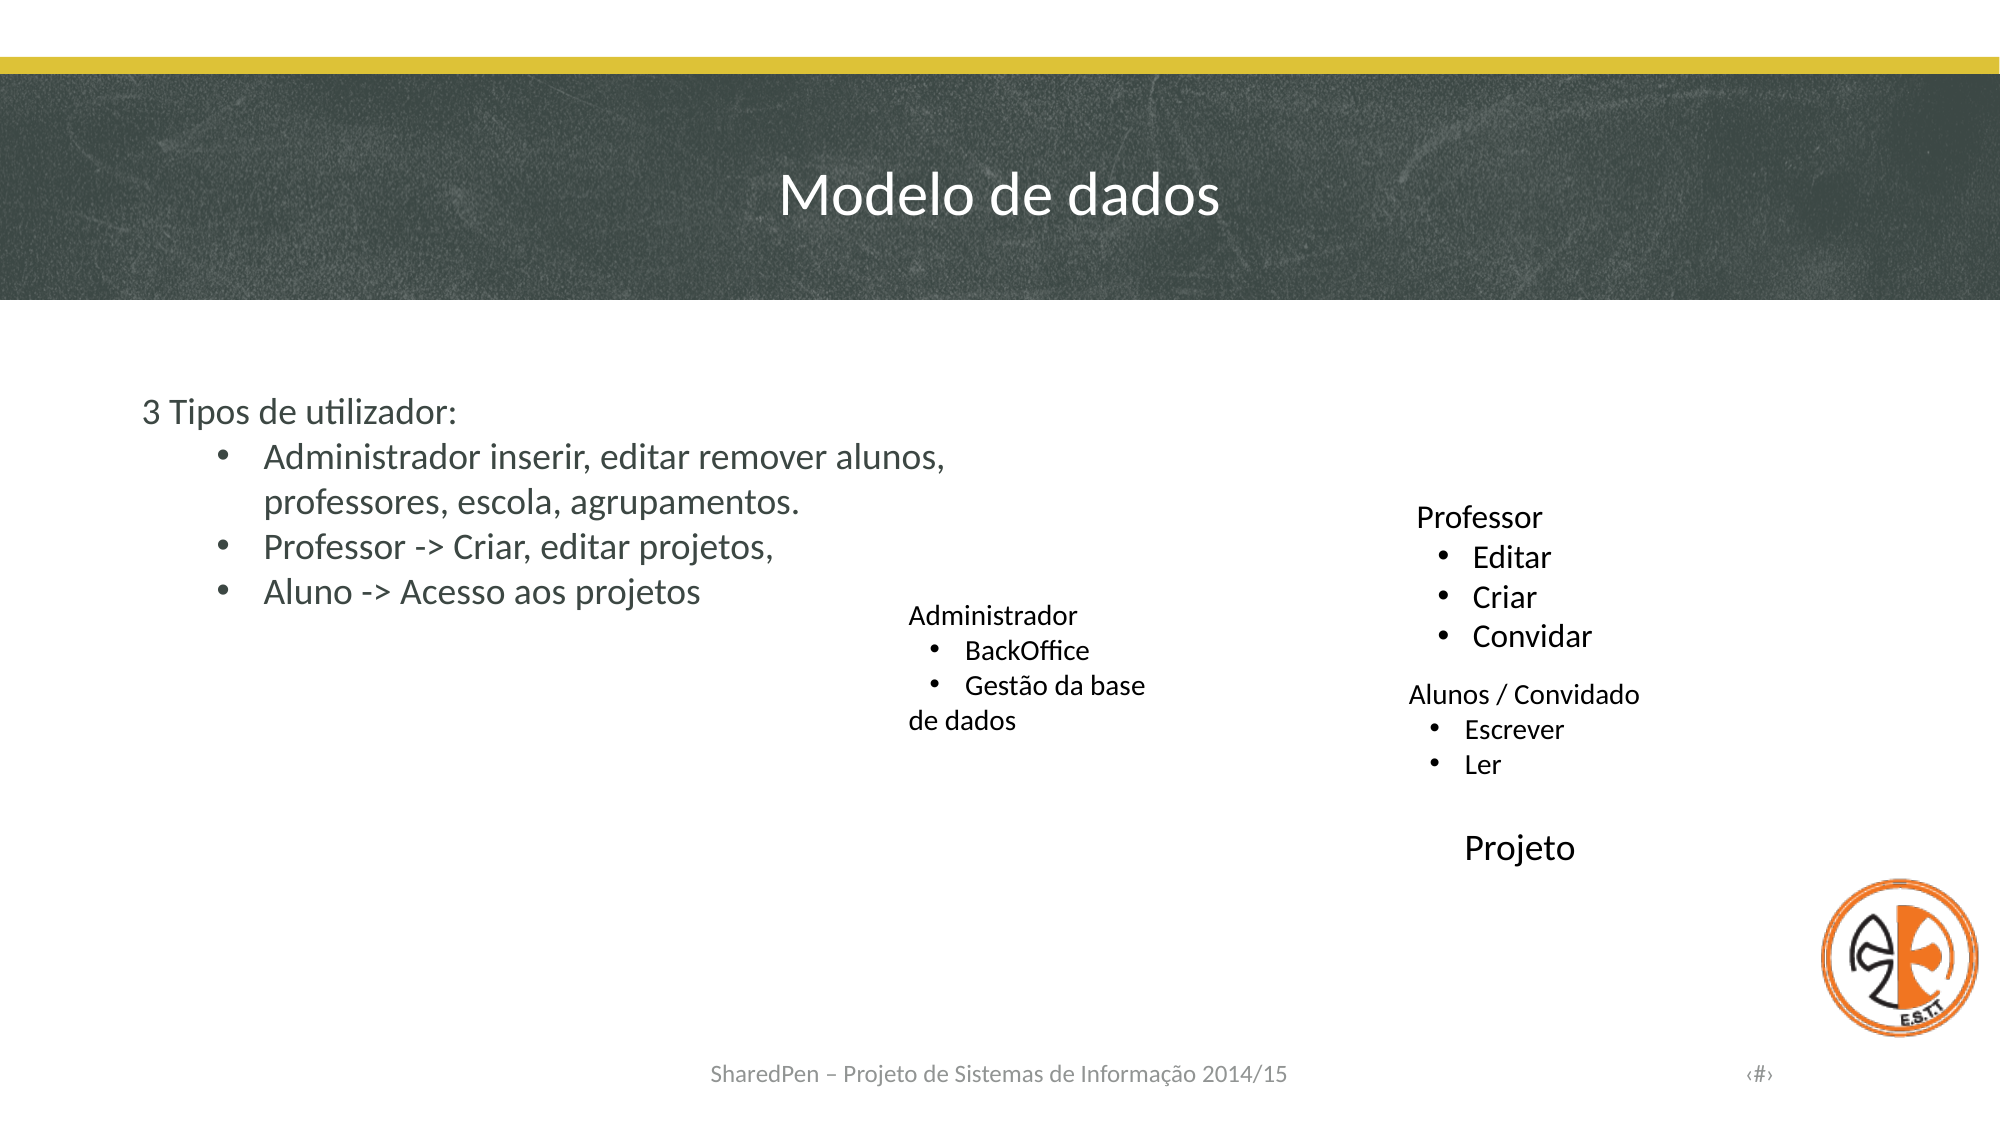

# Modelo de dados
3 Tipos de utilizador:
Administrador inserir, editar remover alunos, professores, escola, agrupamentos.
Professor -> Criar, editar projetos,
Aluno -> Acesso aos projetos
Professor
Editar
Criar
Convidar
Administrador
BackOffice
Gestão da base
de dados
Alunos / Convidado
Escrever
Ler
Projeto
SharedPen – Projeto de Sistemas de Informação 2014/15
‹#›